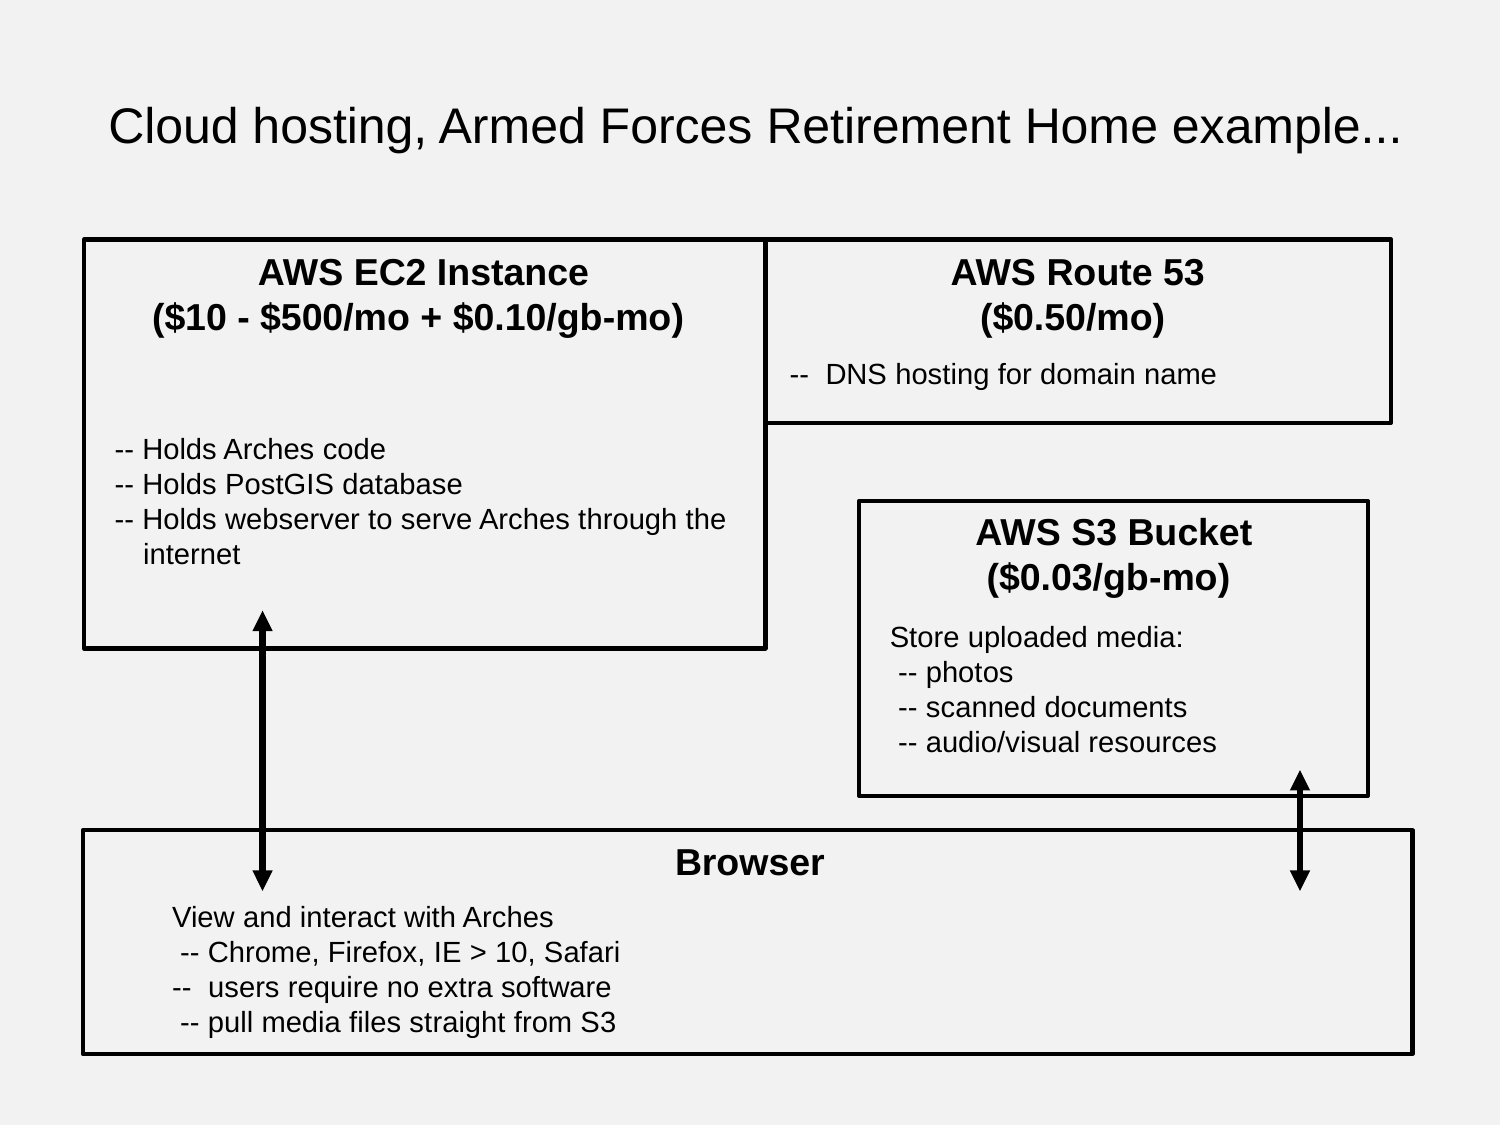

Cloud hosting, Armed Forces Retirement Home example...

AWS EC2 Instance
($10 - $500/mo + $0.10/gb-mo)
AWS Route 53
($0.50/mo)
--  DNS hosting for domain name
-- Holds Arches code
-- Holds PostGIS database
-- Holds webserver to serve Arches through the internet
AWS S3 Bucket
($0.03/gb-mo)

Store uploaded media:
 -- photos
 -- scanned documents
 -- audio/visual resources
Browser

View and interact with Arches
 -- Chrome, Firefox, IE > 10, Safari
--  users require no extra software
 -- pull media files straight from S3